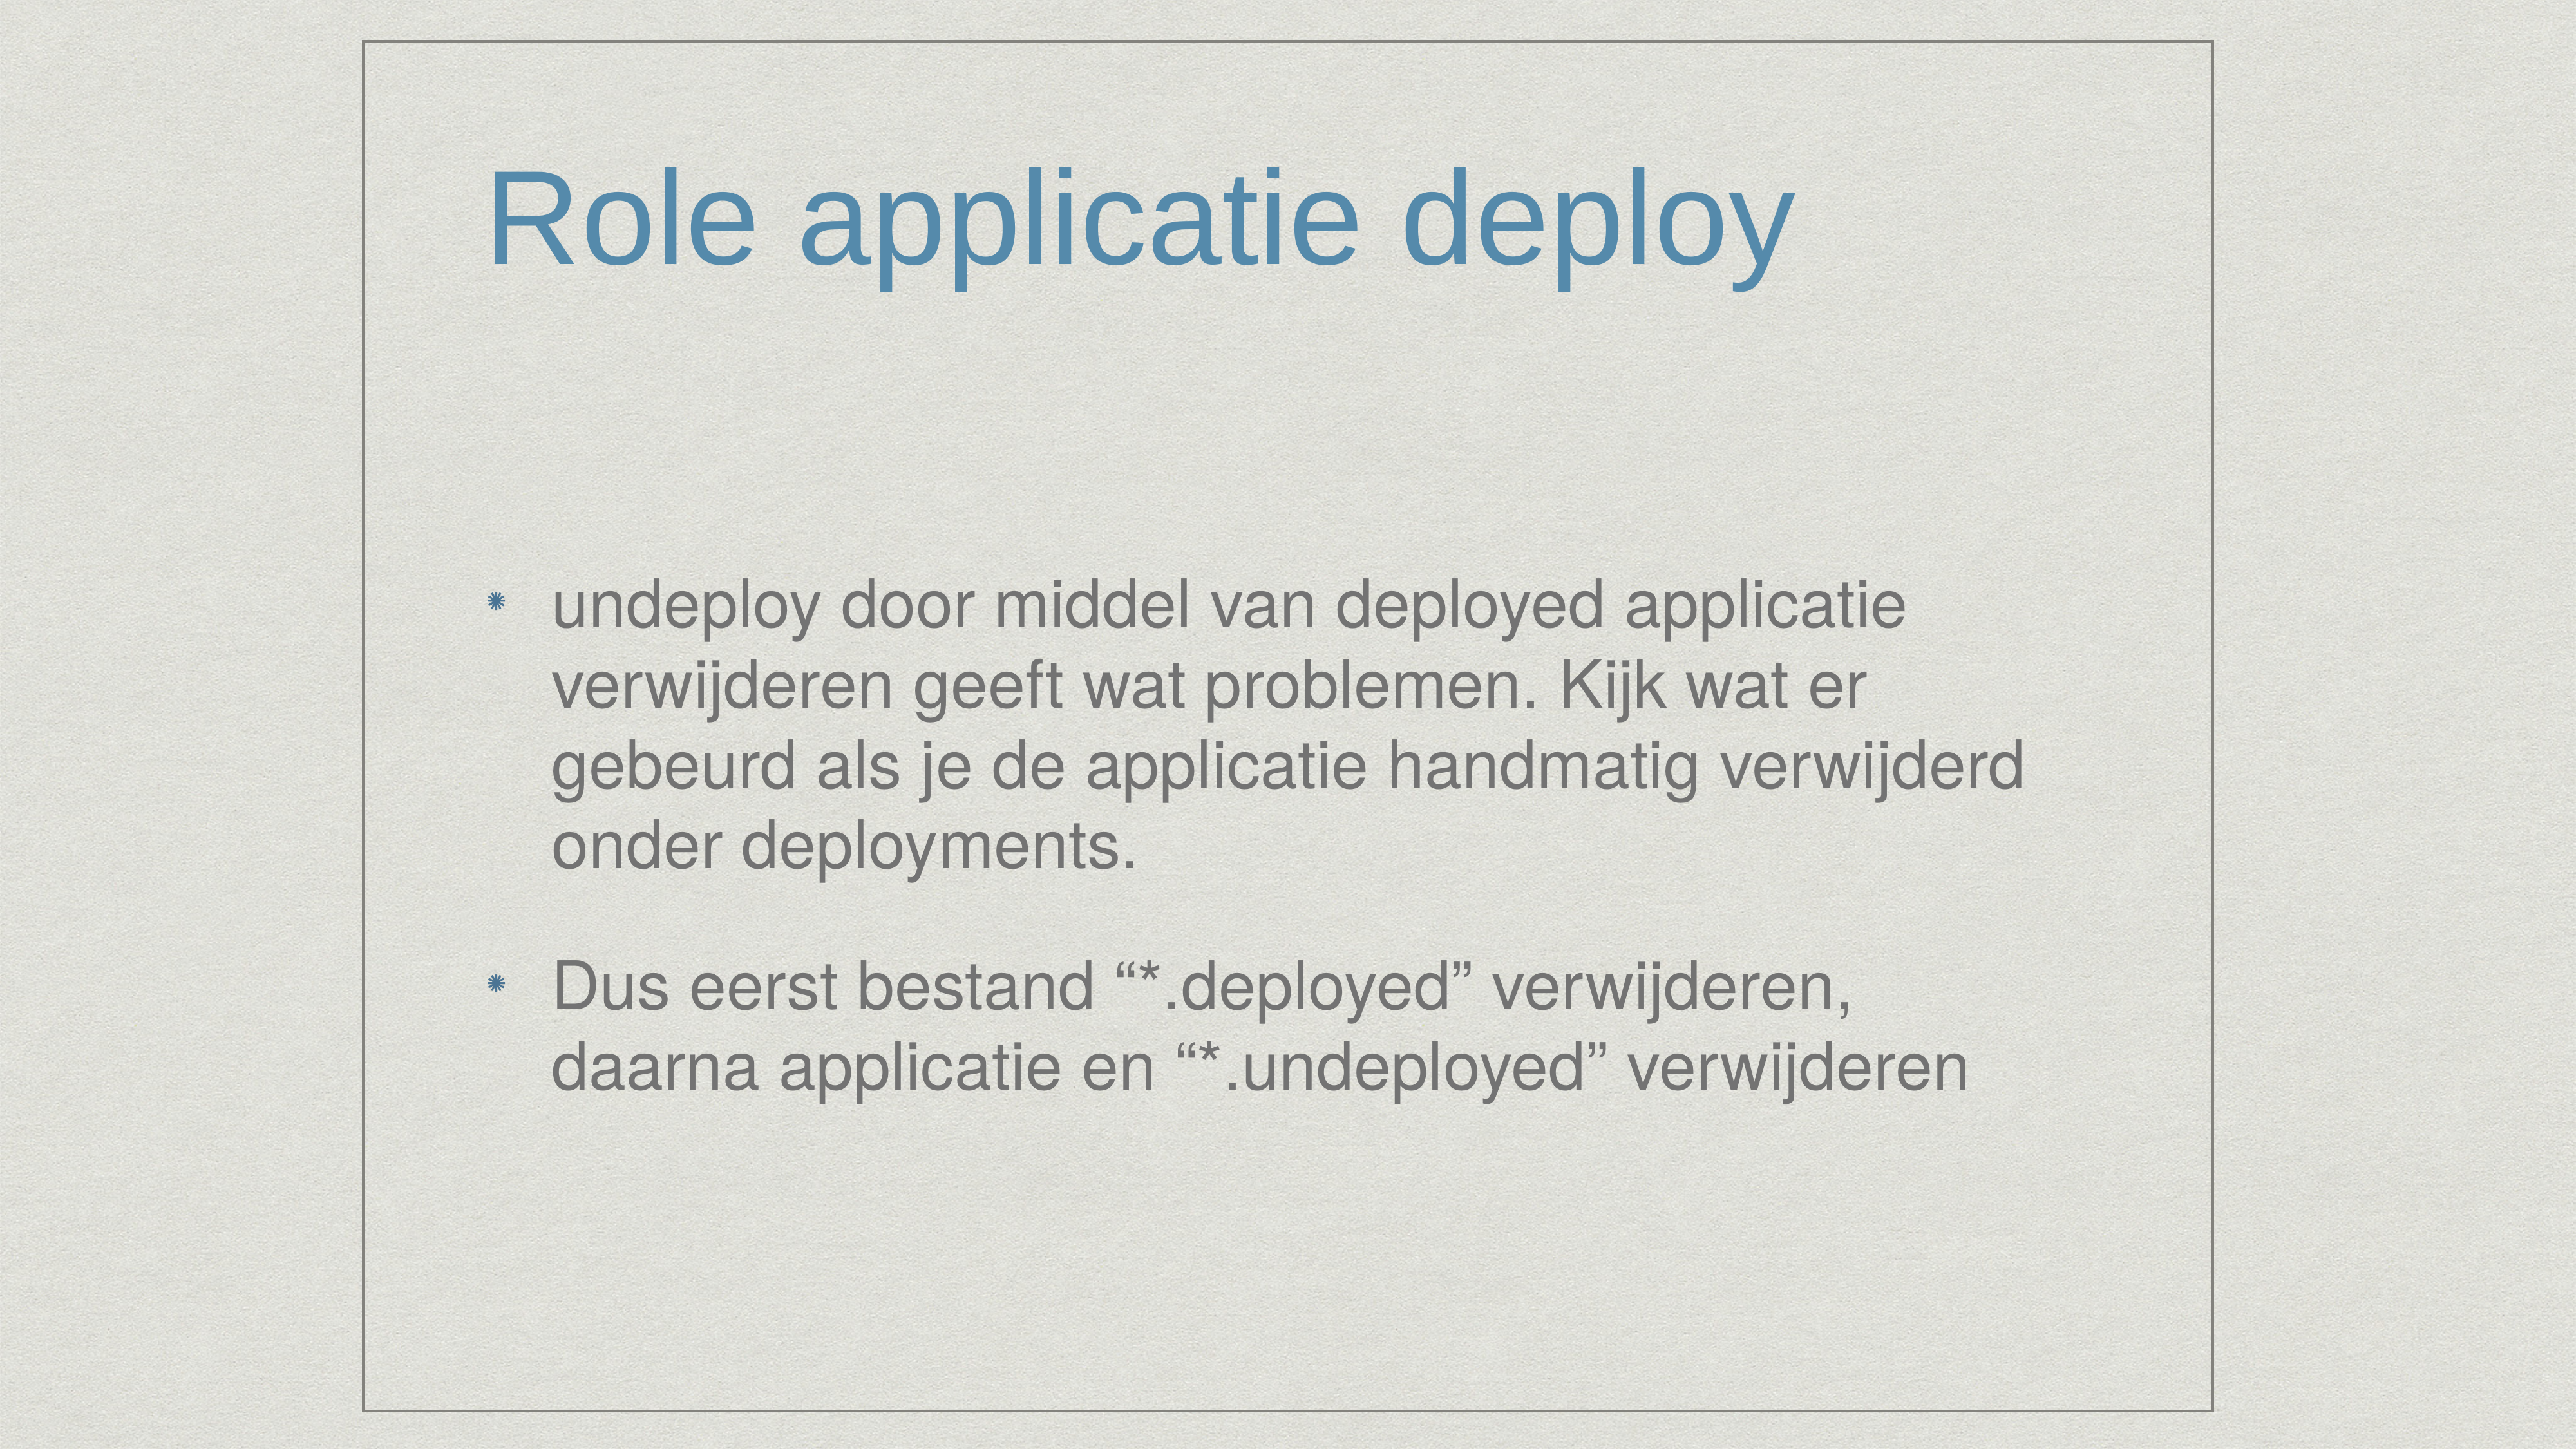

# Role applicatie deploy
undeploy door middel van deployed applicatie verwijderen geeft wat problemen. Kijk wat er gebeurd als je de applicatie handmatig verwijderd onder deployments.
Dus eerst bestand “*.deployed” verwijderen, daarna applicatie en “*.undeployed” verwijderen